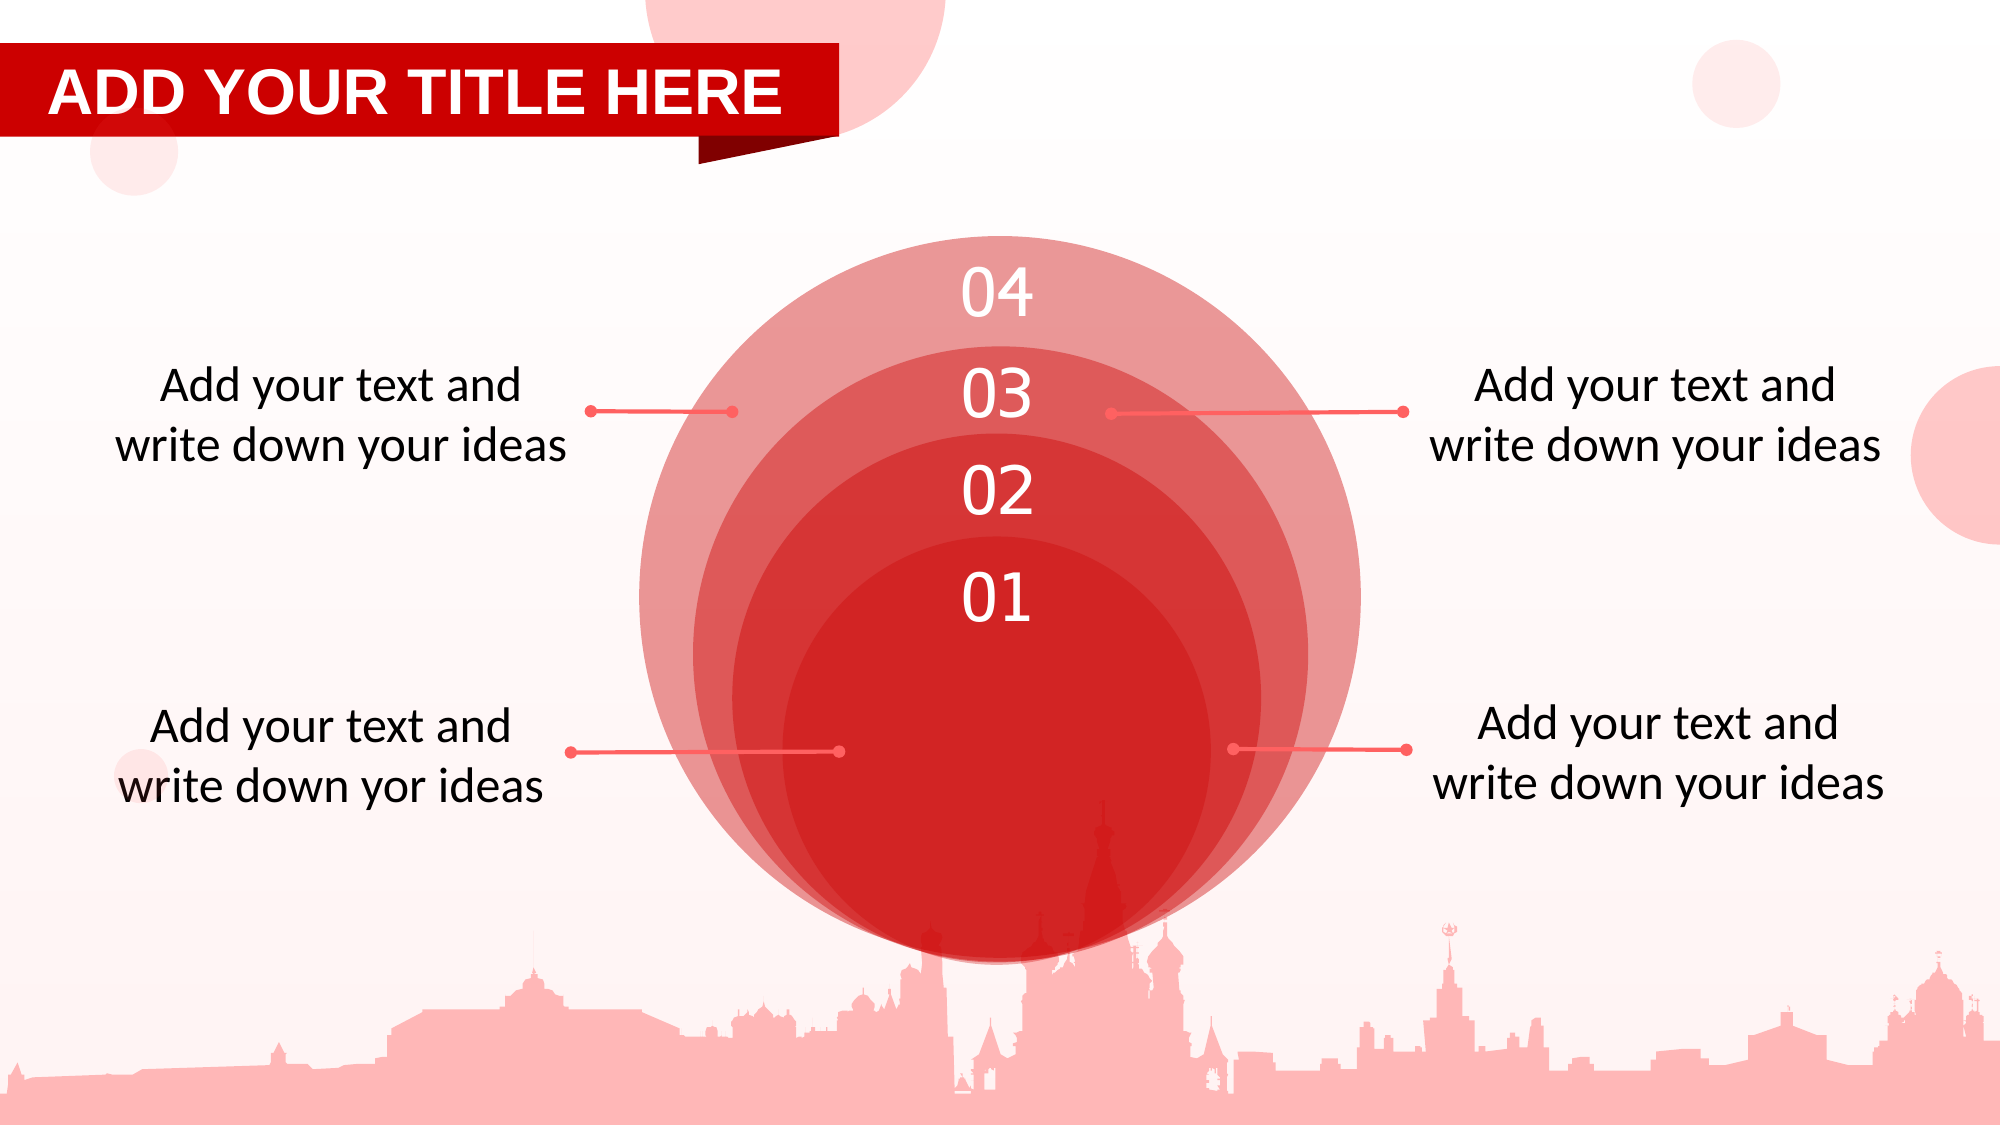

ADD YOUR TITLE HERE

04
Add your text and write down your ideas
03
Add your text and write down your ideas

02
01
Add your text and write down your ideas
Add your text and write down yor ideas